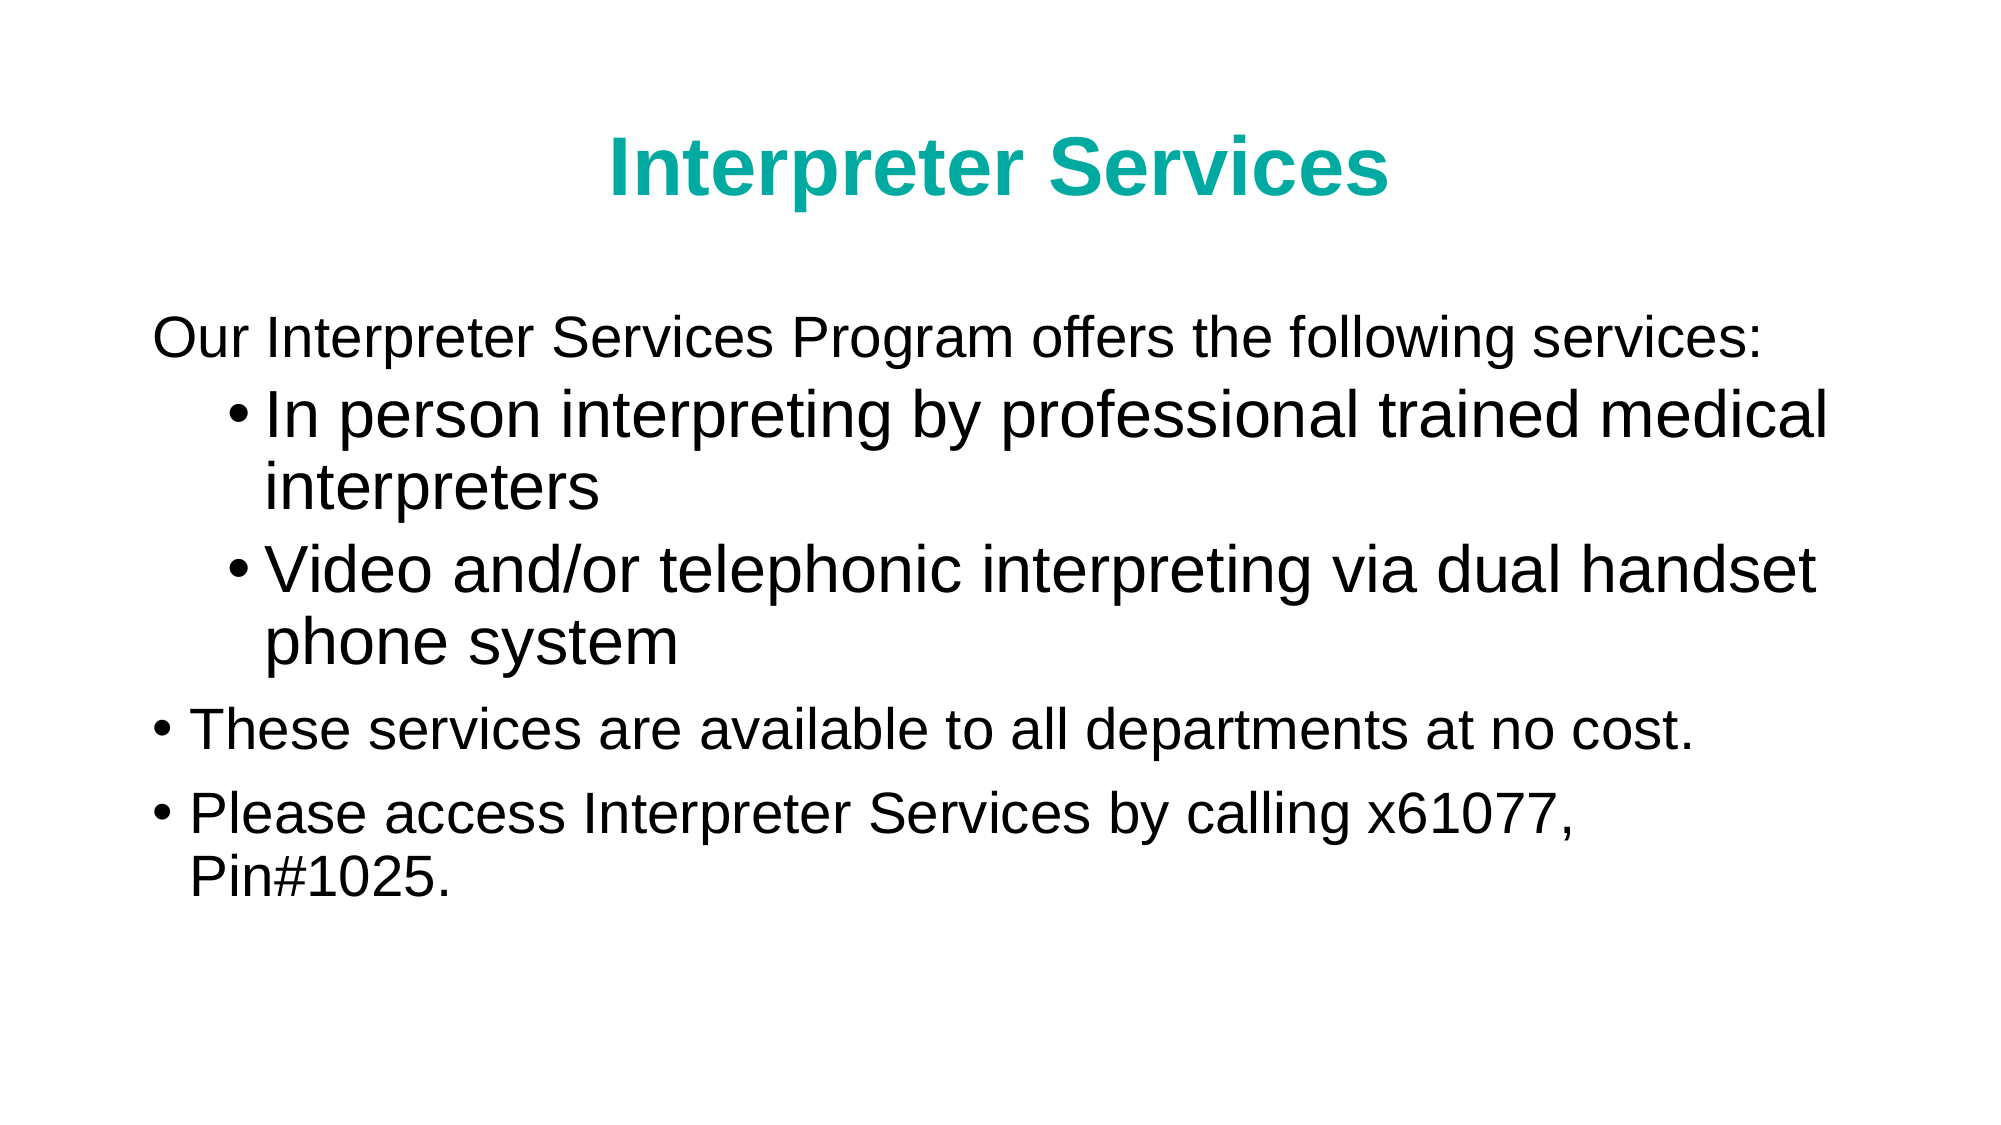

# Interpreter Services
Our Interpreter Services Program offers the following services:
In person interpreting by professional trained medical interpreters
Video and/or telephonic interpreting via dual handset phone system
These services are available to all departments at no cost.
Please access Interpreter Services by calling x61077, Pin#1025.